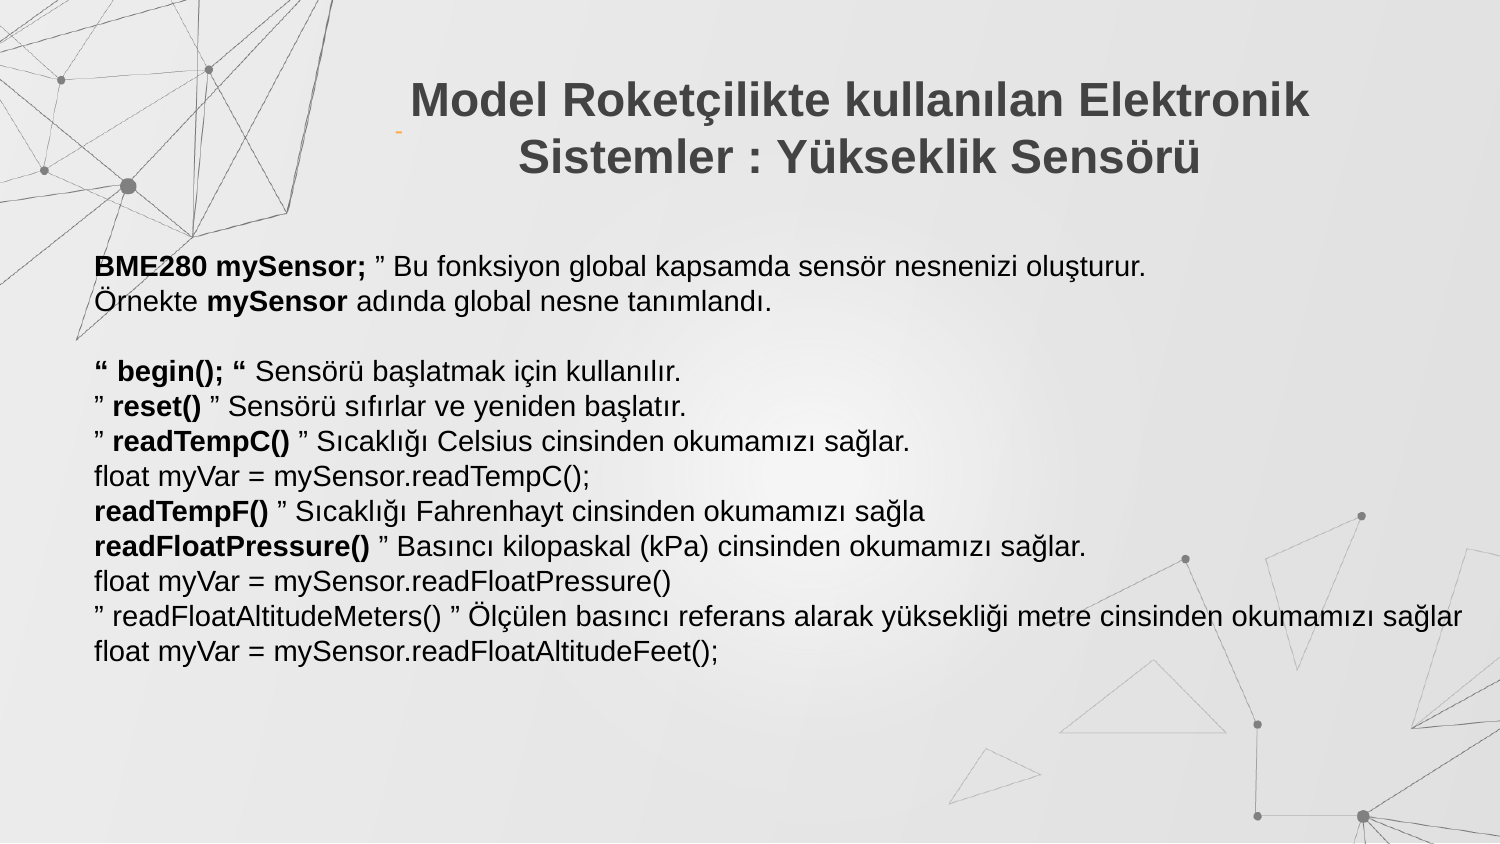

# Model Roketçilikte kullanılan Elektronik Sistemler : Yükseklik Sensörü

BME280 mySensor; ” Bu fonksiyon global kapsamda sensör nesnenizi oluşturur. Örnekte mySensor adında global nesne tanımlandı.

“ begin(); “ Sensörü başlatmak için kullanılır.
” reset() ” Sensörü sıfırlar ve yeniden başlatır.
” readTempC() ” Sıcaklığı Celsius cinsinden okumamızı sağlar.
float myVar = mySensor.readTempC();
readTempF() ” Sıcaklığı Fahrenhayt cinsinden okumamızı sağla
readFloatPressure() ” Basıncı kilopaskal (kPa) cinsinden okumamızı sağlar.
float myVar = mySensor.readFloatPressure()
” readFloatAltitudeMeters() ” Ölçülen basıncı referans alarak yüksekliği metre cinsinden okumamızı sağlar
float myVar = mySensor.readFloatAltitudeFeet();